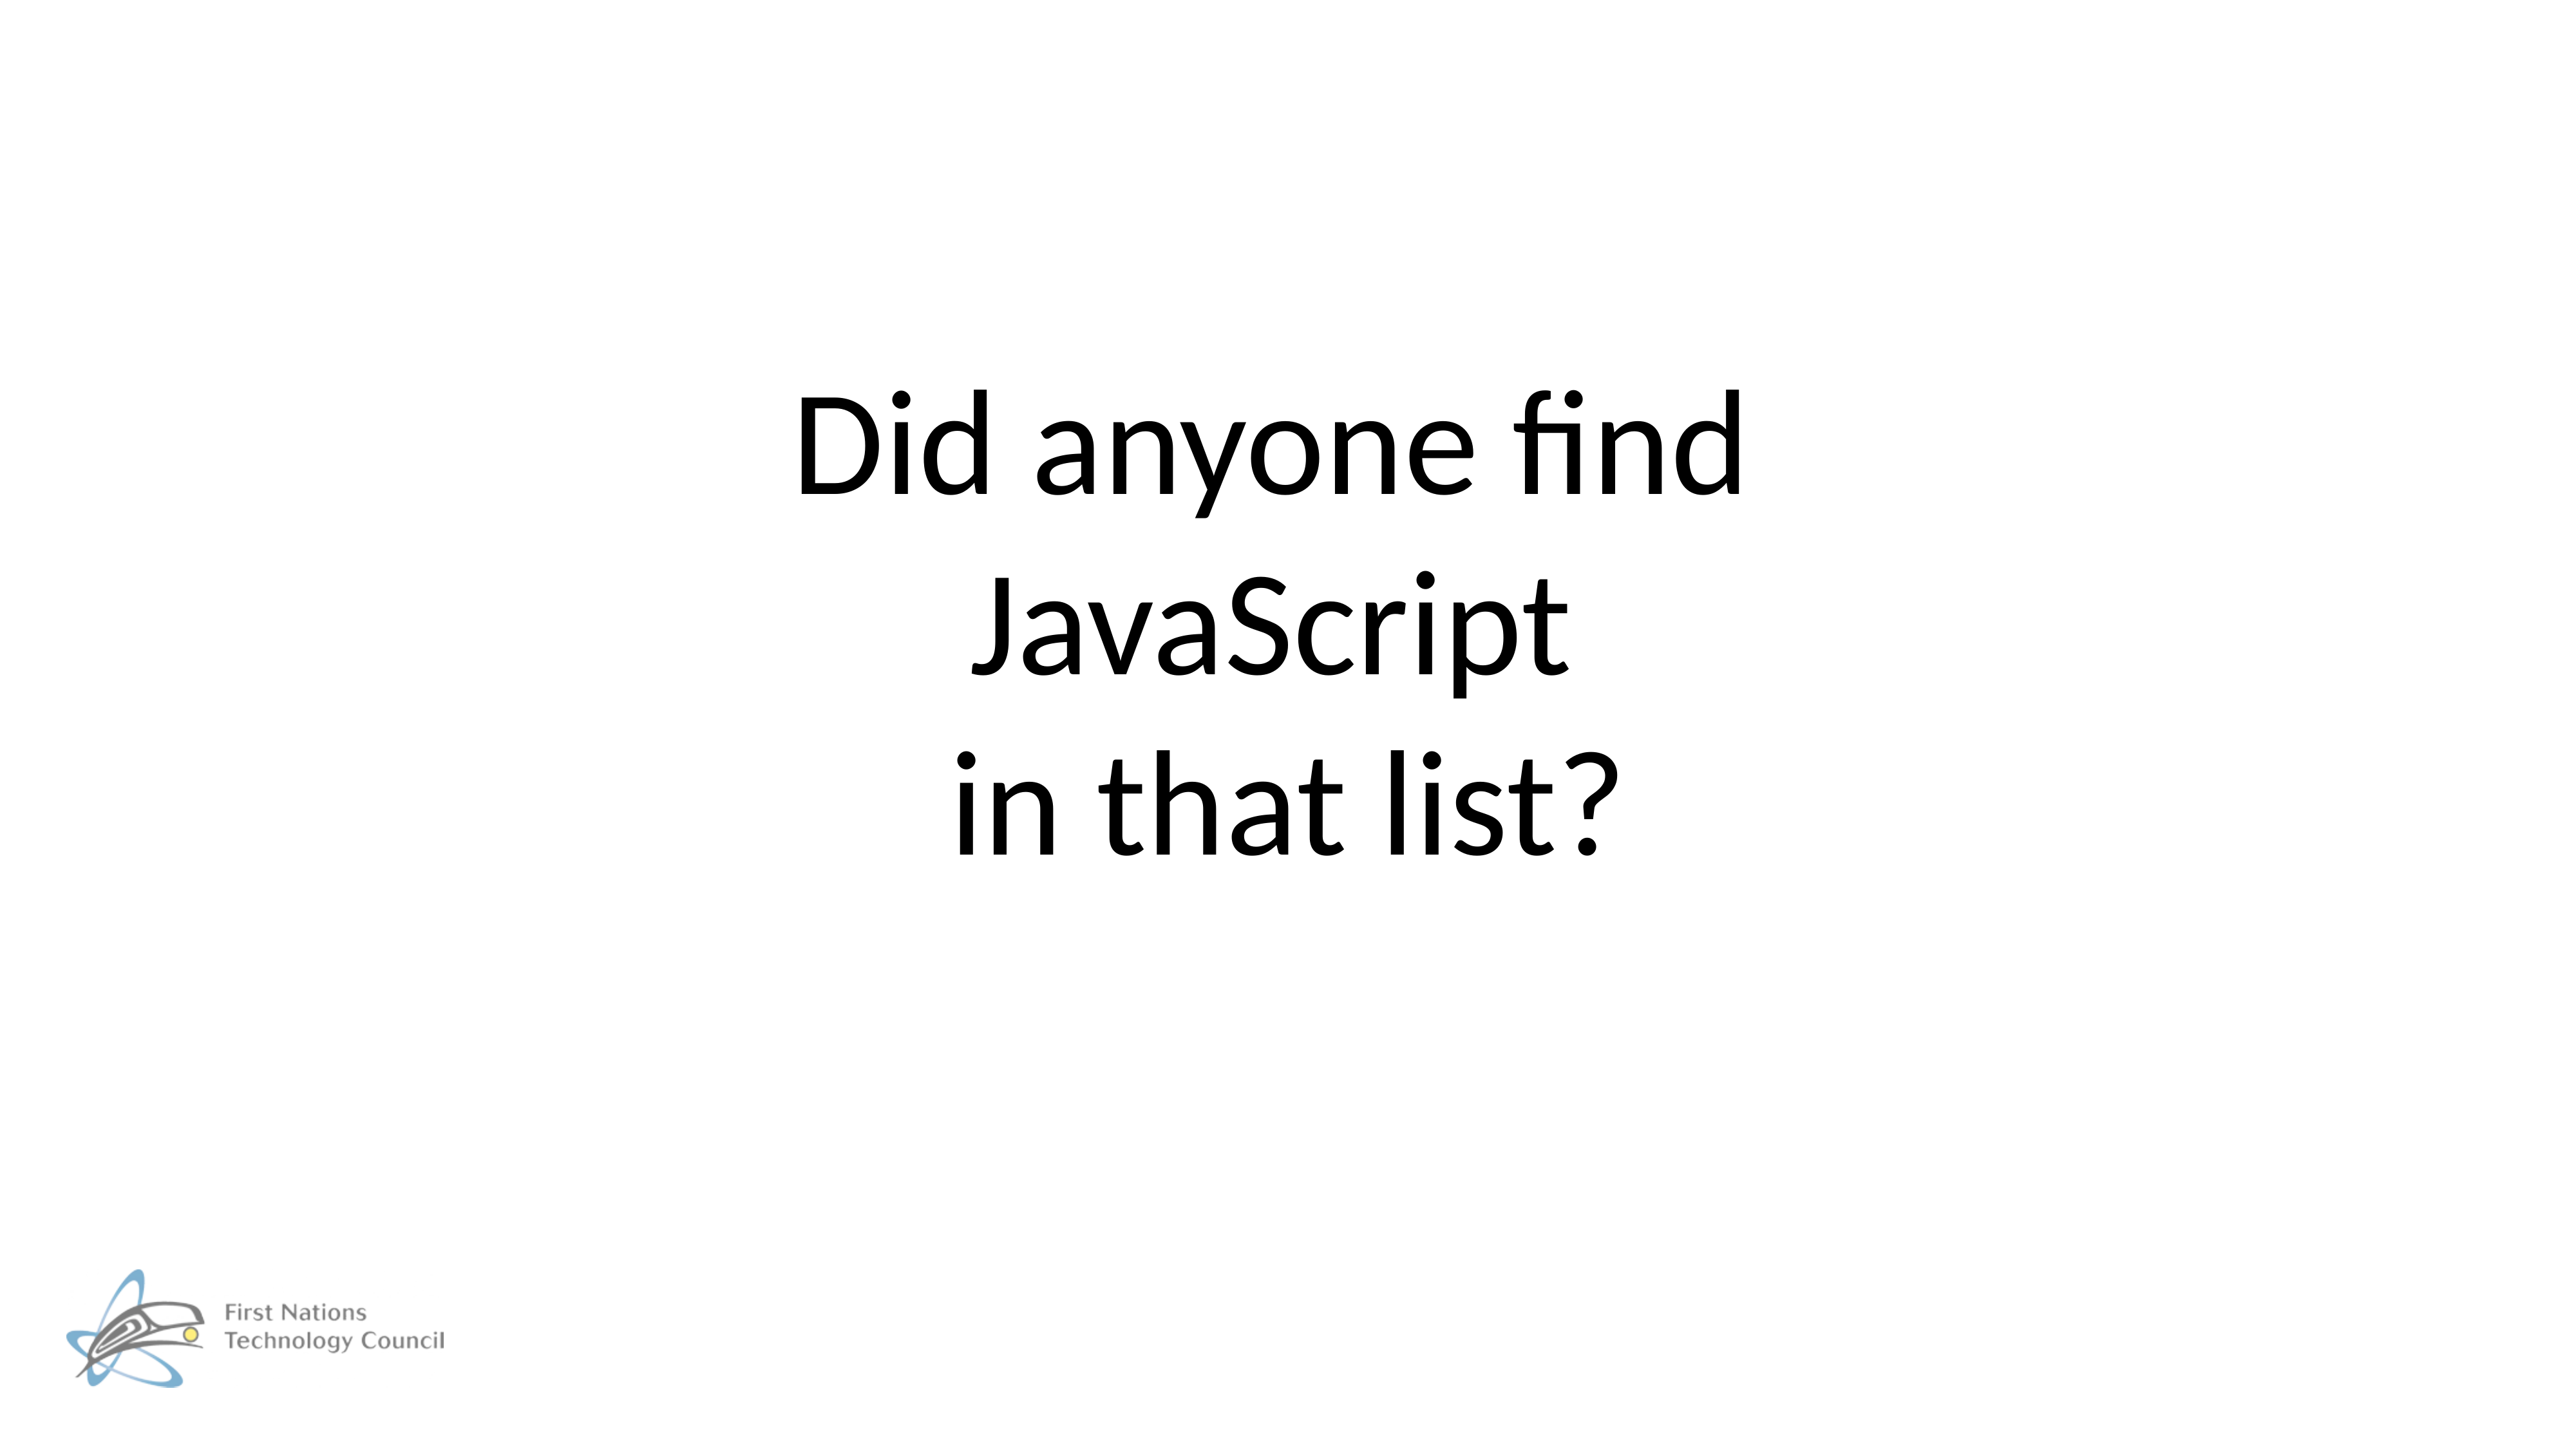

# Did anyone find JavaScript in that list?